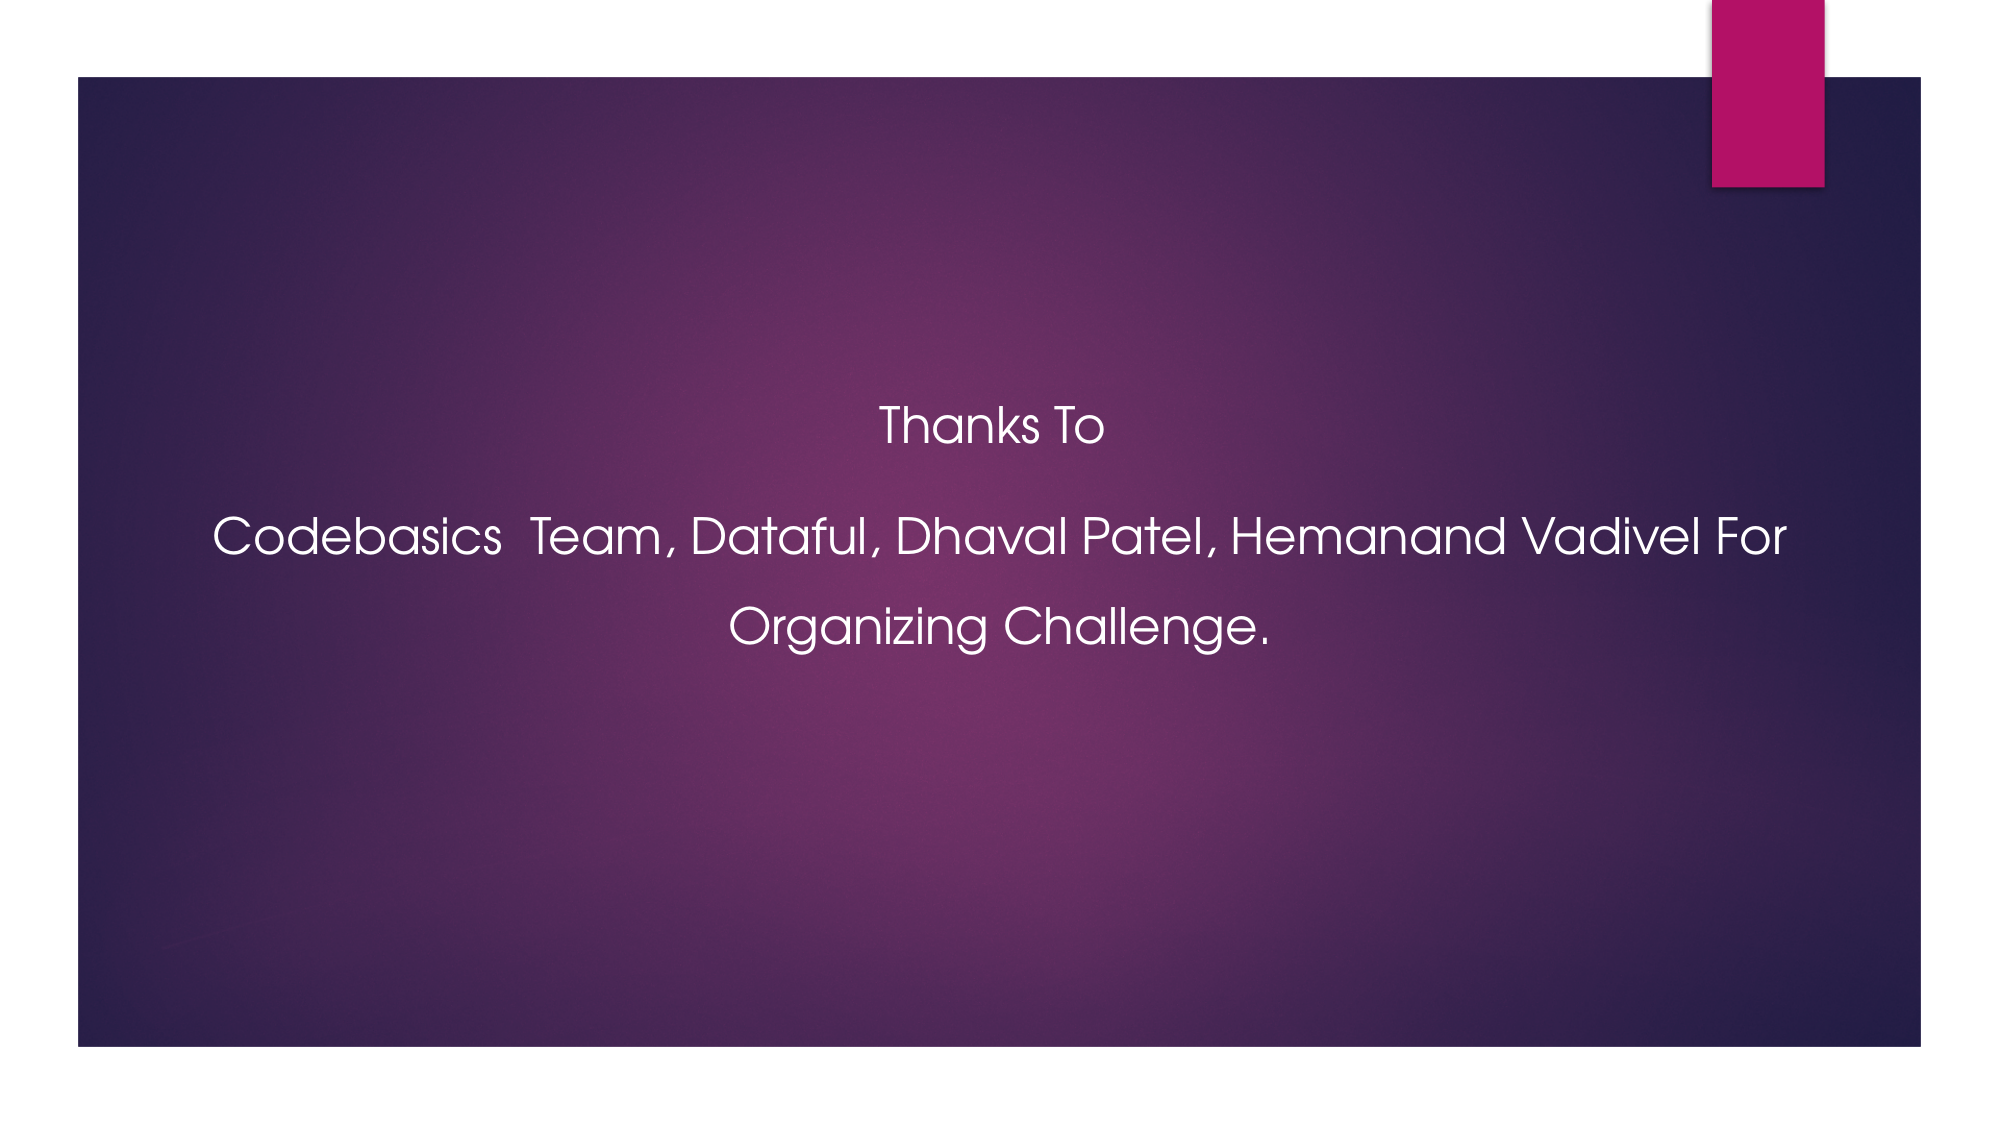

Thanks To
Codebasics  Team, Dataful, Dhaval Patel, Hemanand Vadivel For Organizing Challenge.